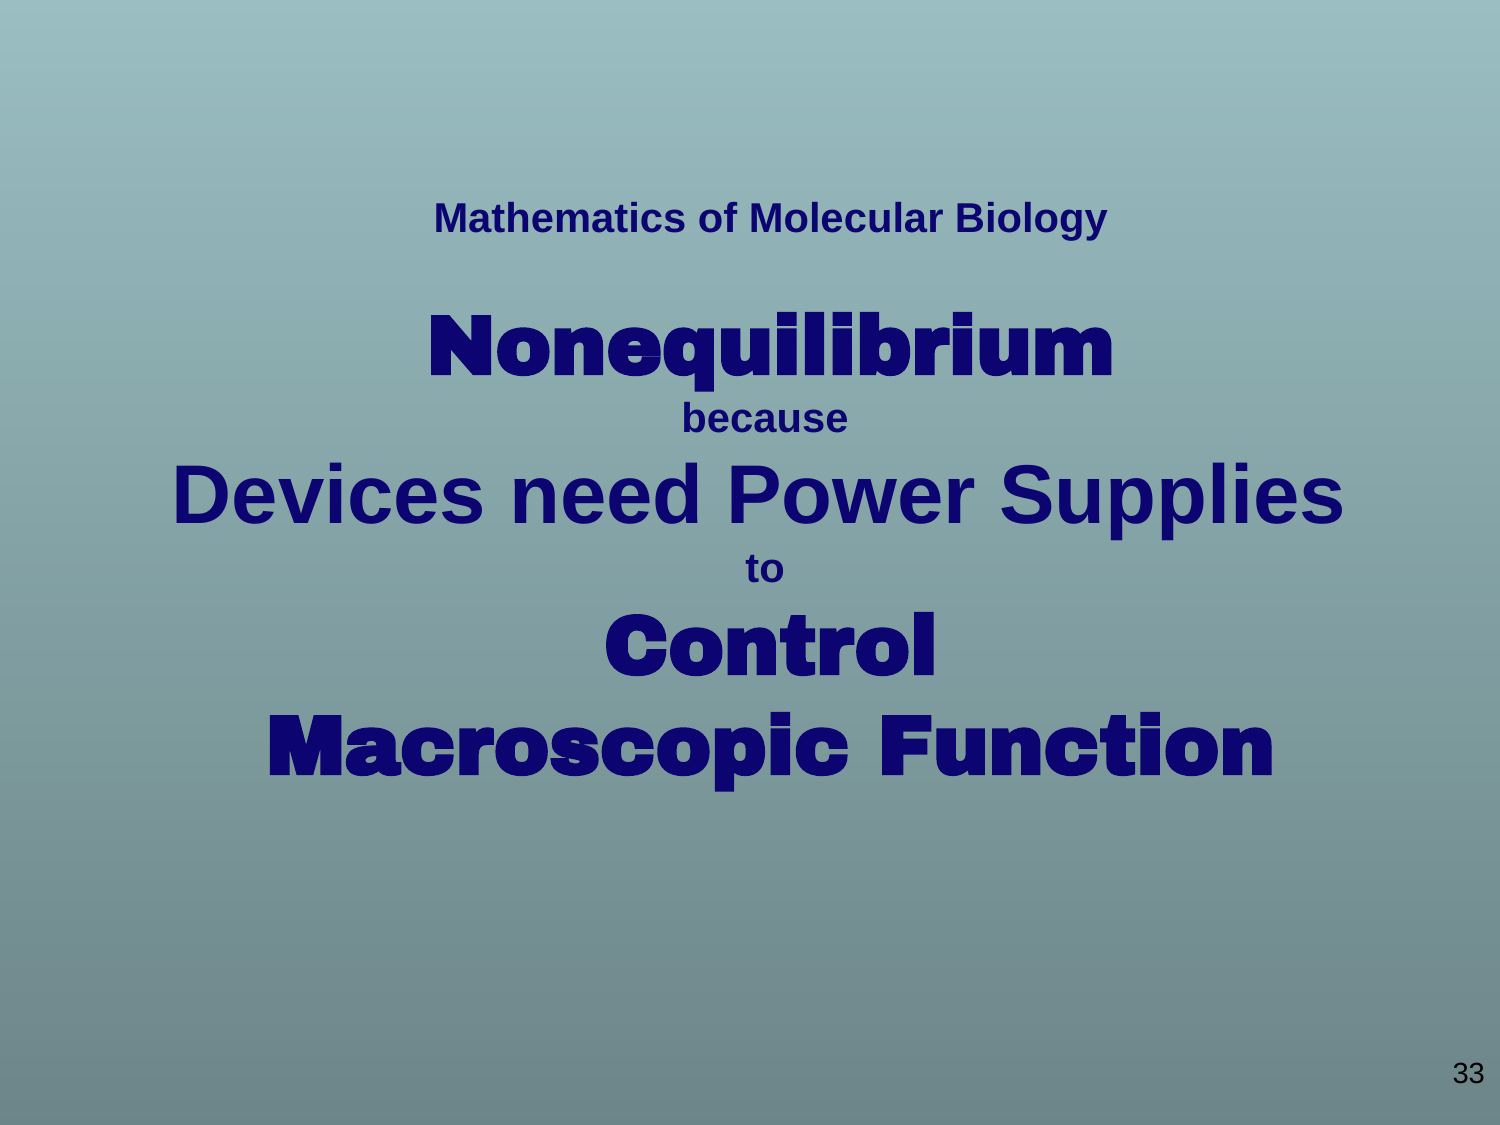

Mathematics of Molecular Biology

Nonequilibrium
because
Devices need Power Supplies
to
Control
Macroscopic Function

33